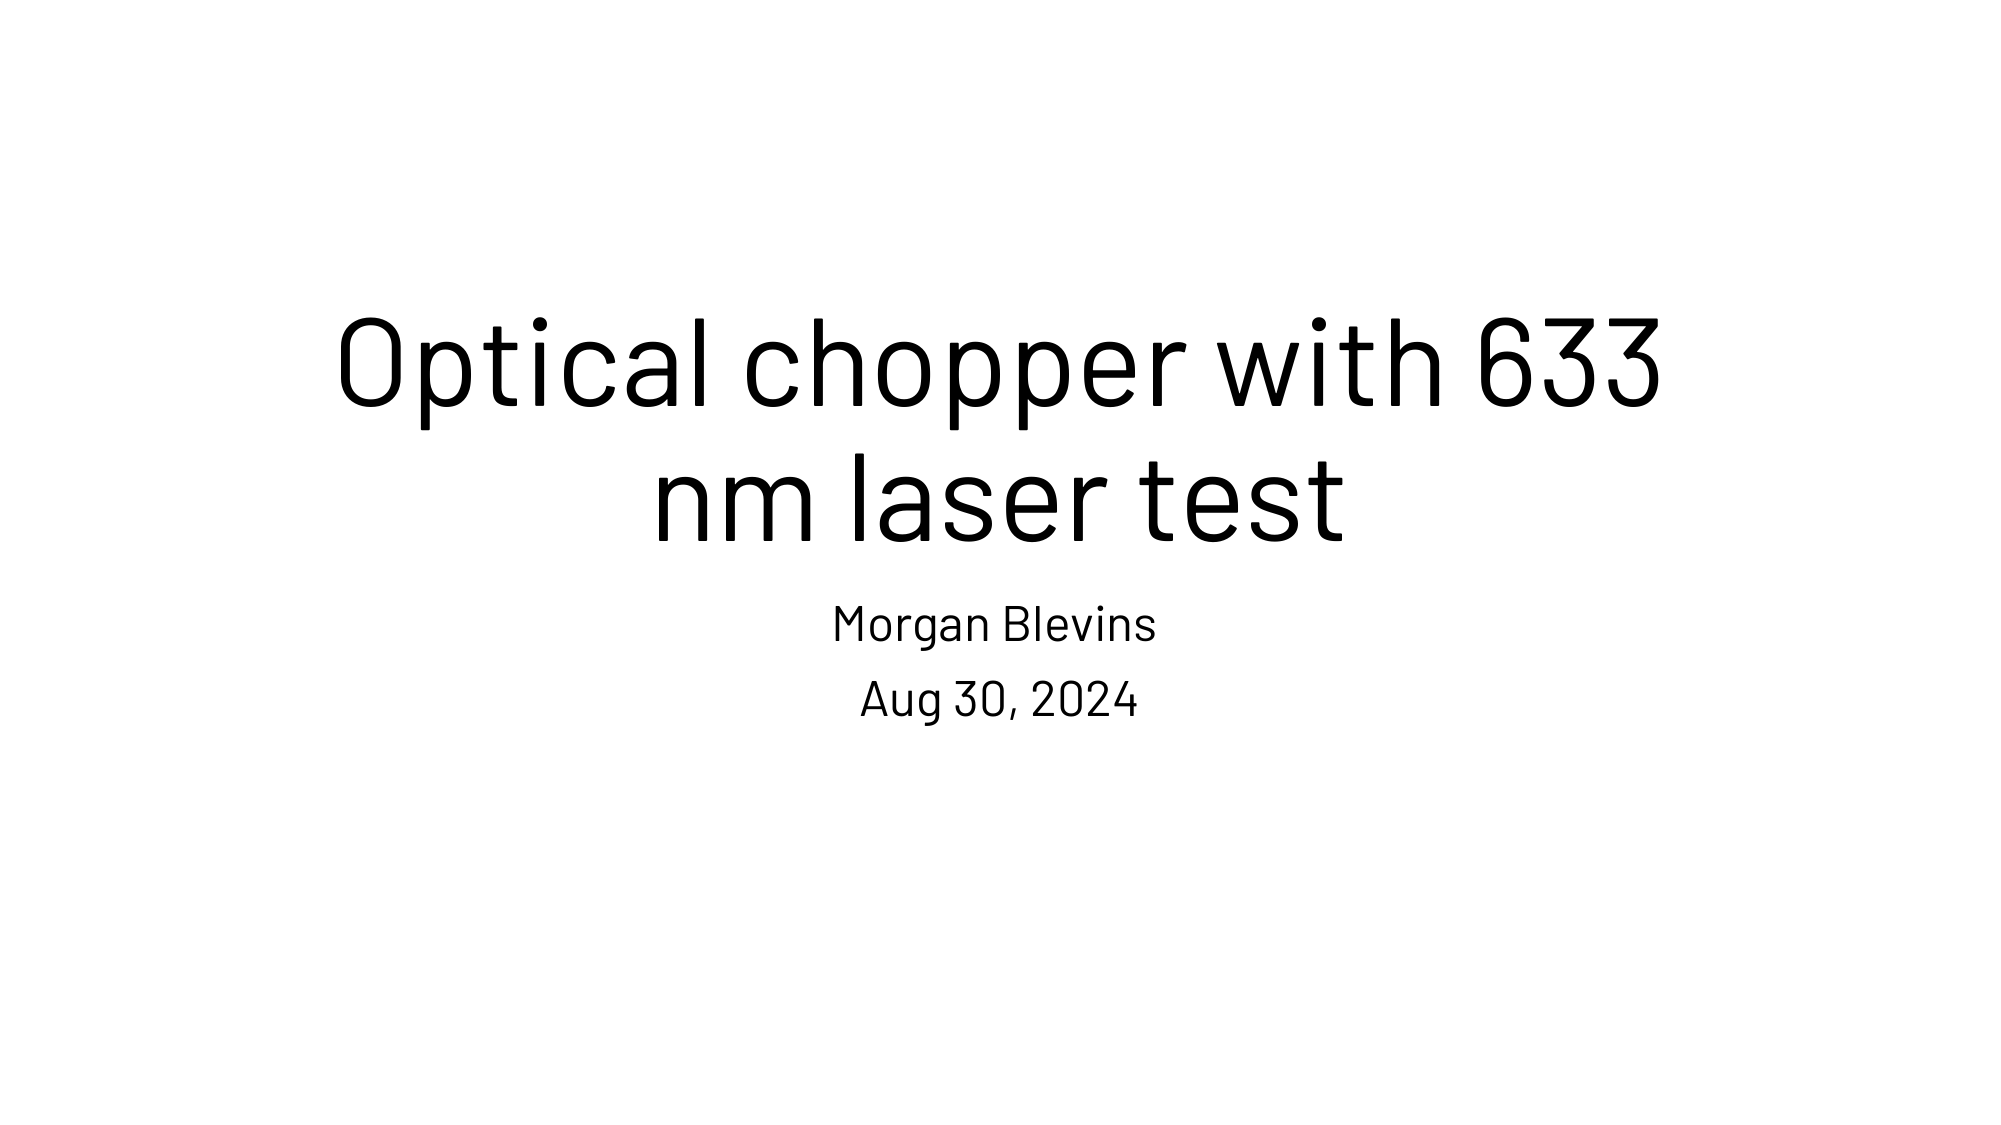

# Optical chopper with 633 nm laser test
Morgan Blevins
Aug 30, 2024